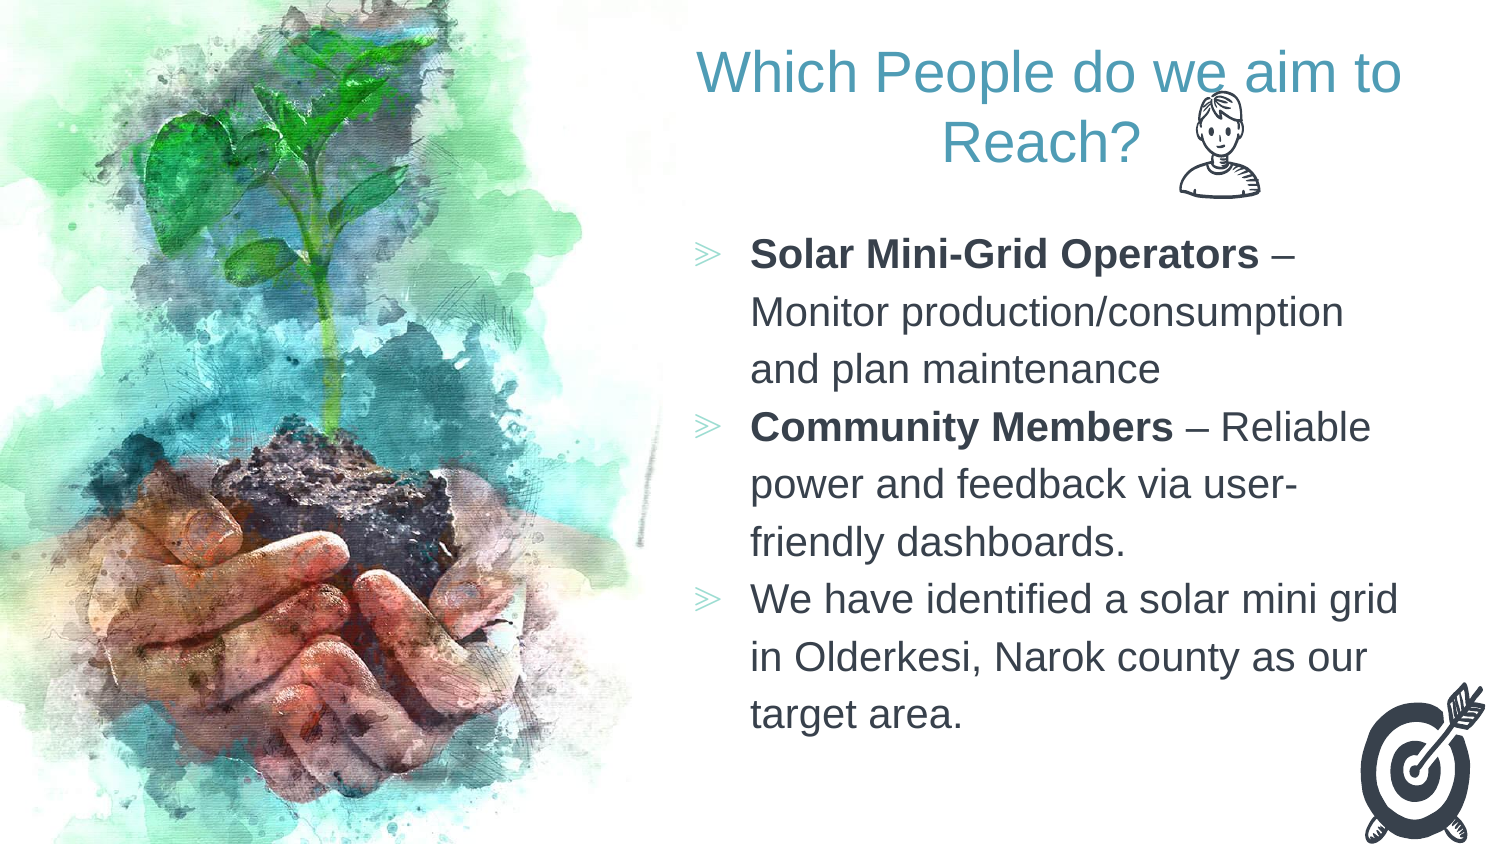

# Which People do we aim to Reach?

Solar Mini-Grid Operators – Monitor production/consumption and plan maintenance
Community Members – Reliable power and feedback via user-friendly dashboards.
We have identified a solar mini grid in Olderkesi, Narok county as our target area.

8